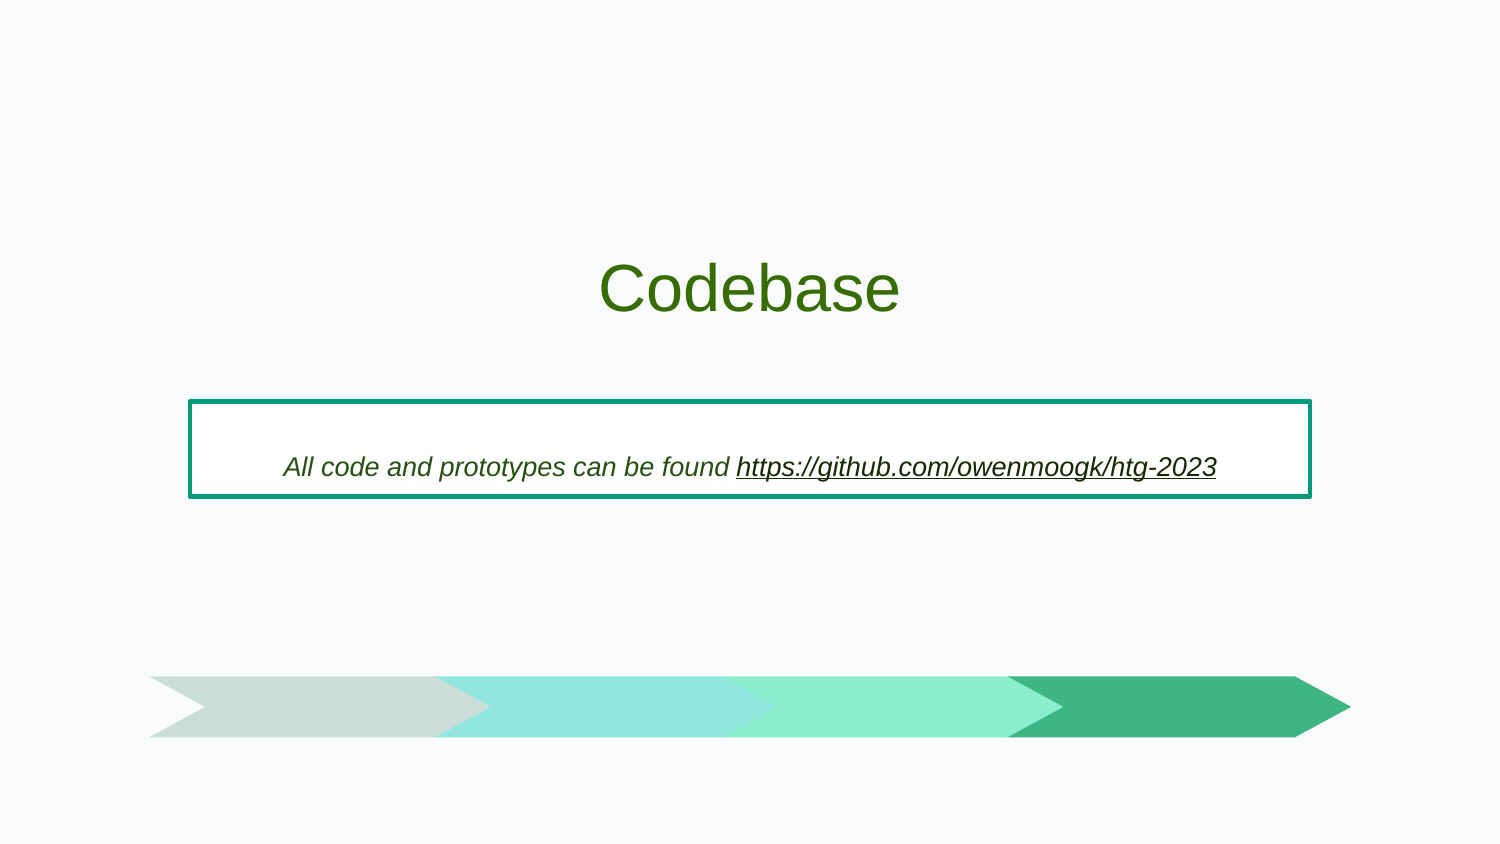

# Codebase
All code and prototypes can be found https://github.com/owenmoogk/htg-2023